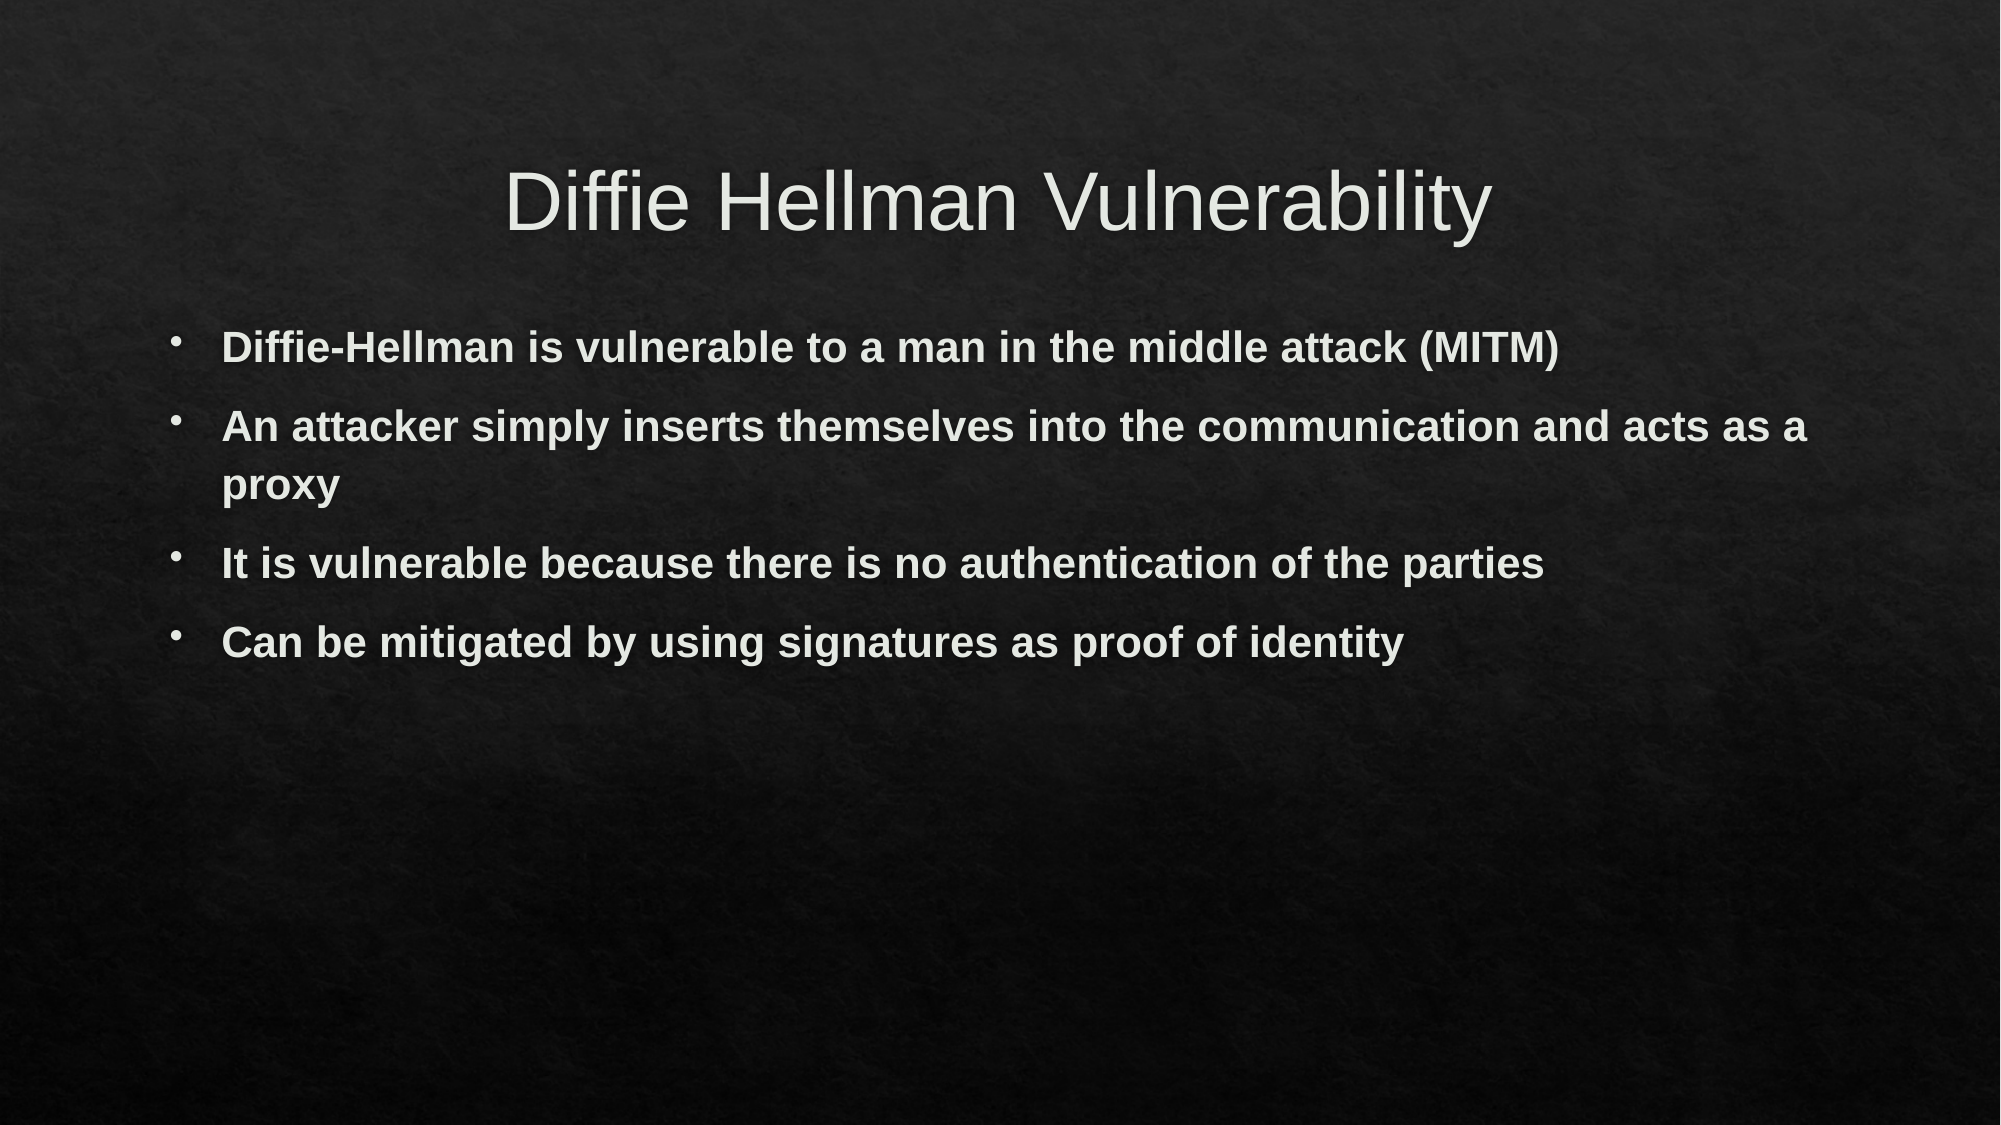

# Diffie Hellman Vulnerability
Diffie-Hellman is vulnerable to a man in the middle attack (MITM)
An attacker simply inserts themselves into the communication and acts as a proxy
It is vulnerable because there is no authentication of the parties
Can be mitigated by using signatures as proof of identity